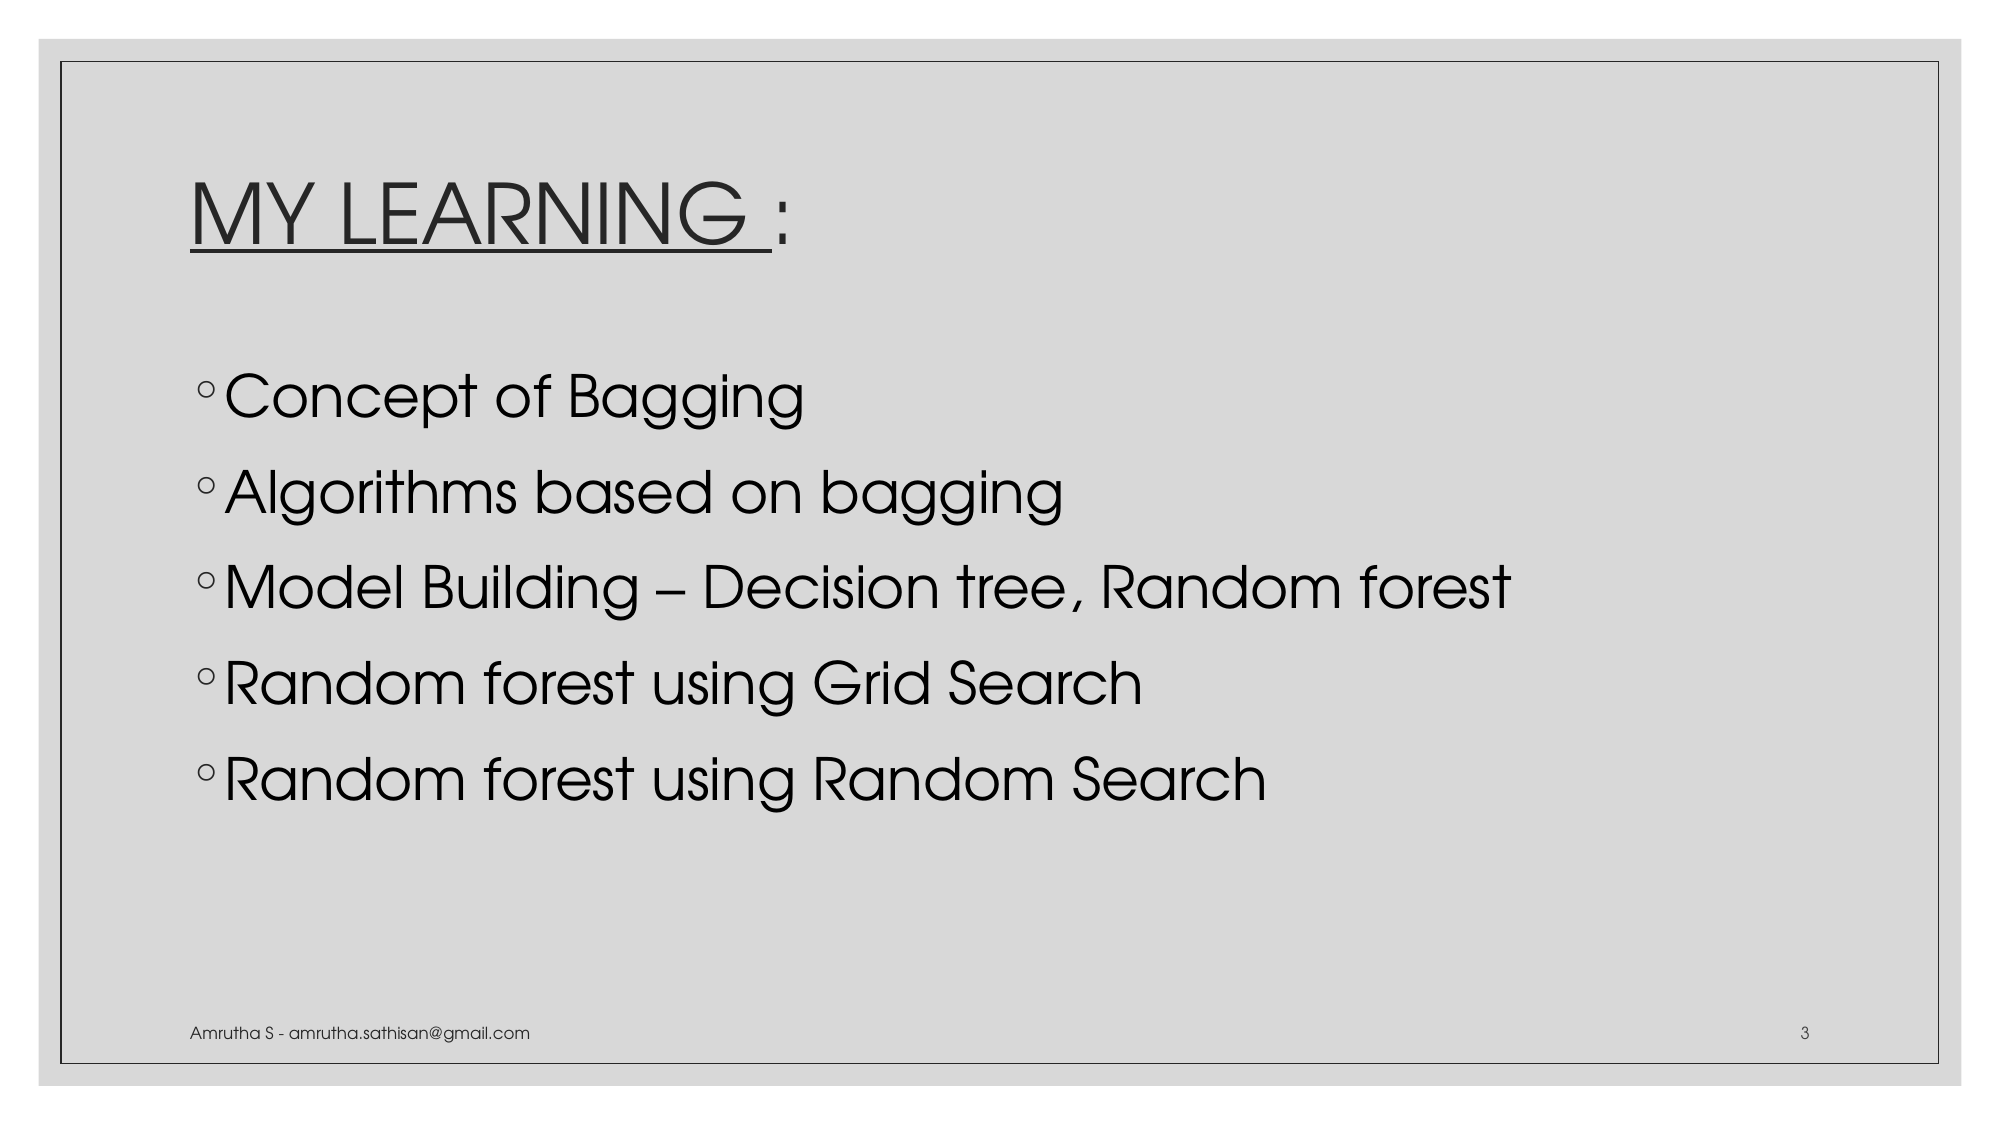

# MY LEARNING :
Concept of Bagging
Algorithms based on bagging
Model Building – Decision tree, Random forest
Random forest using Grid Search
Random forest using Random Search

Amrutha S - amrutha.sathisan@gmail.com
3